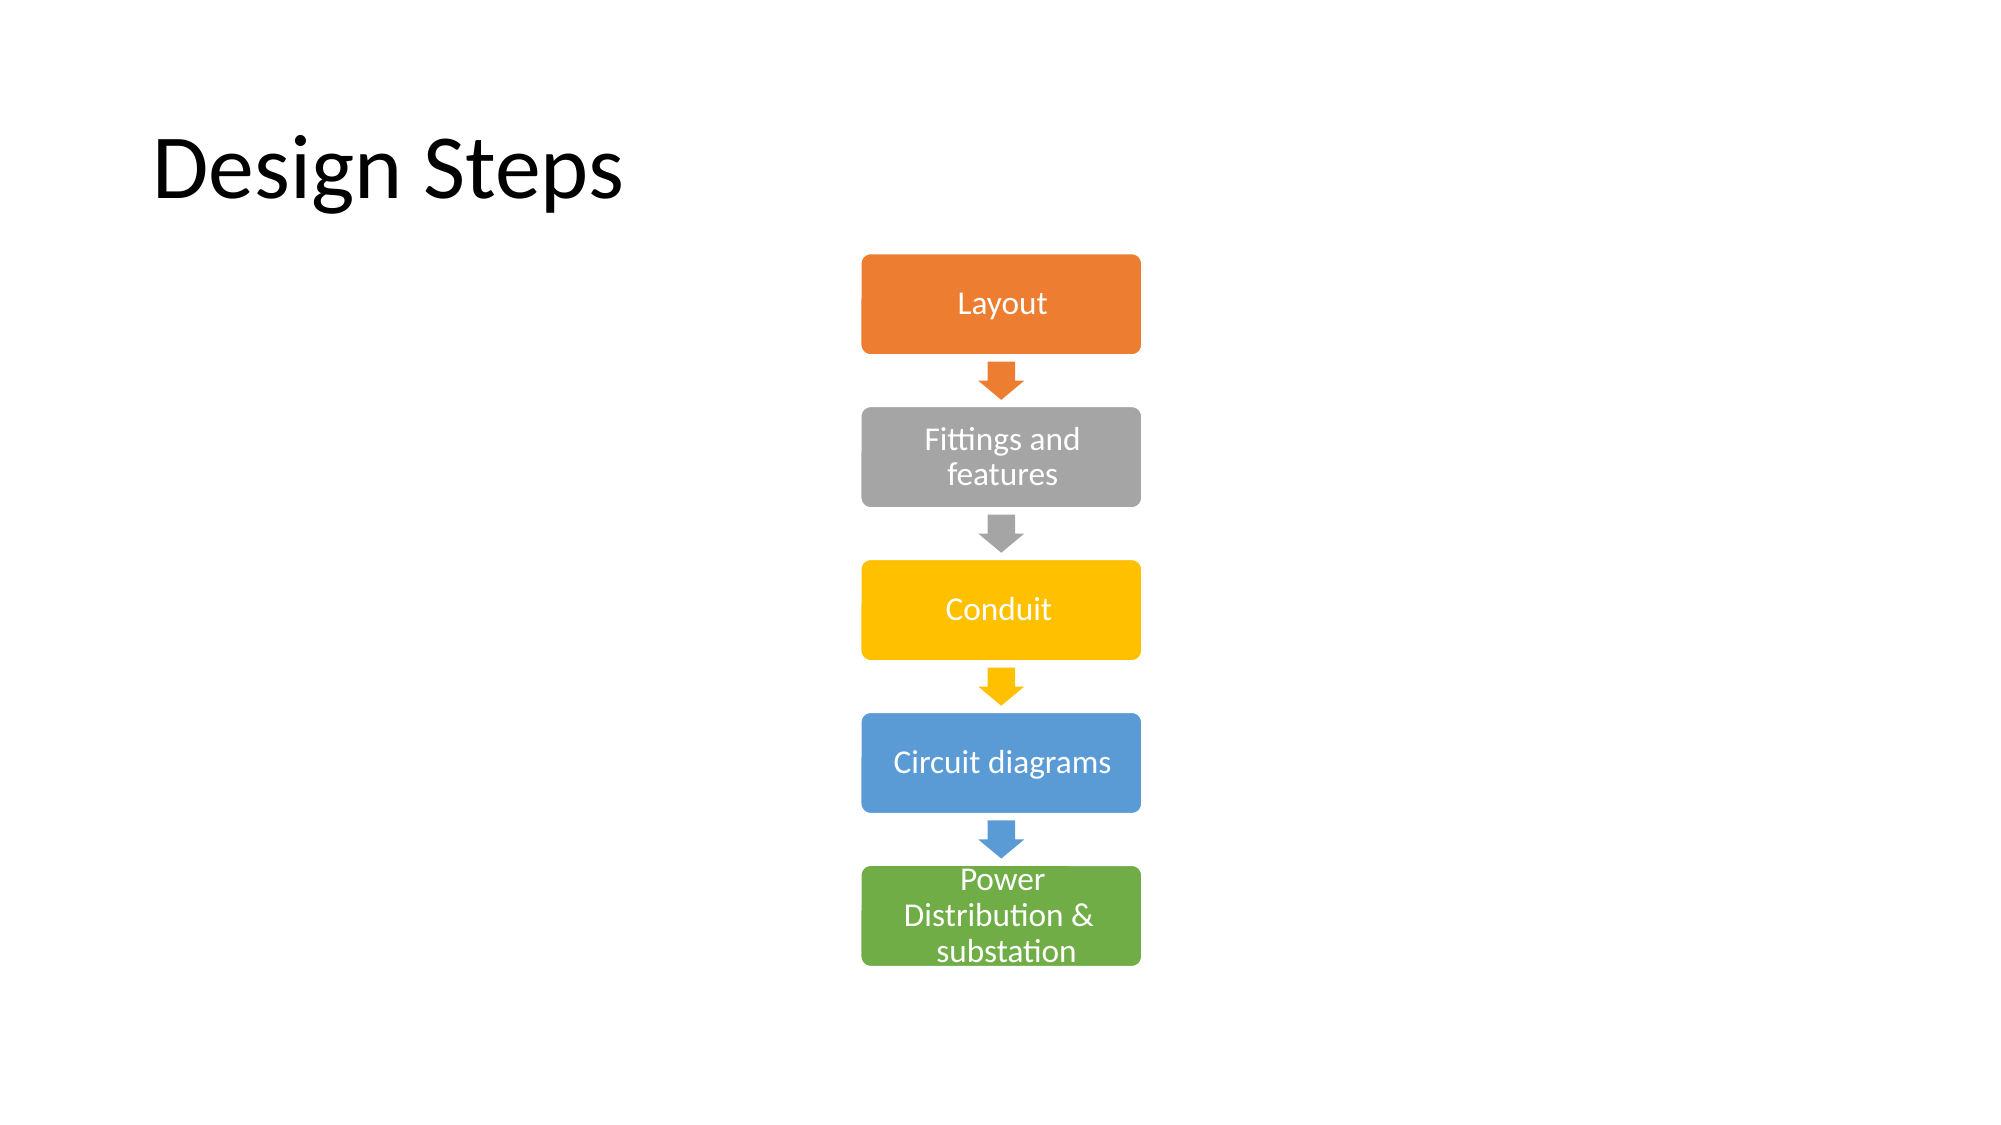

# Design Steps
Layout

Fittings and features

Conduit

Circuit diagrams

Power Distribution &   substation